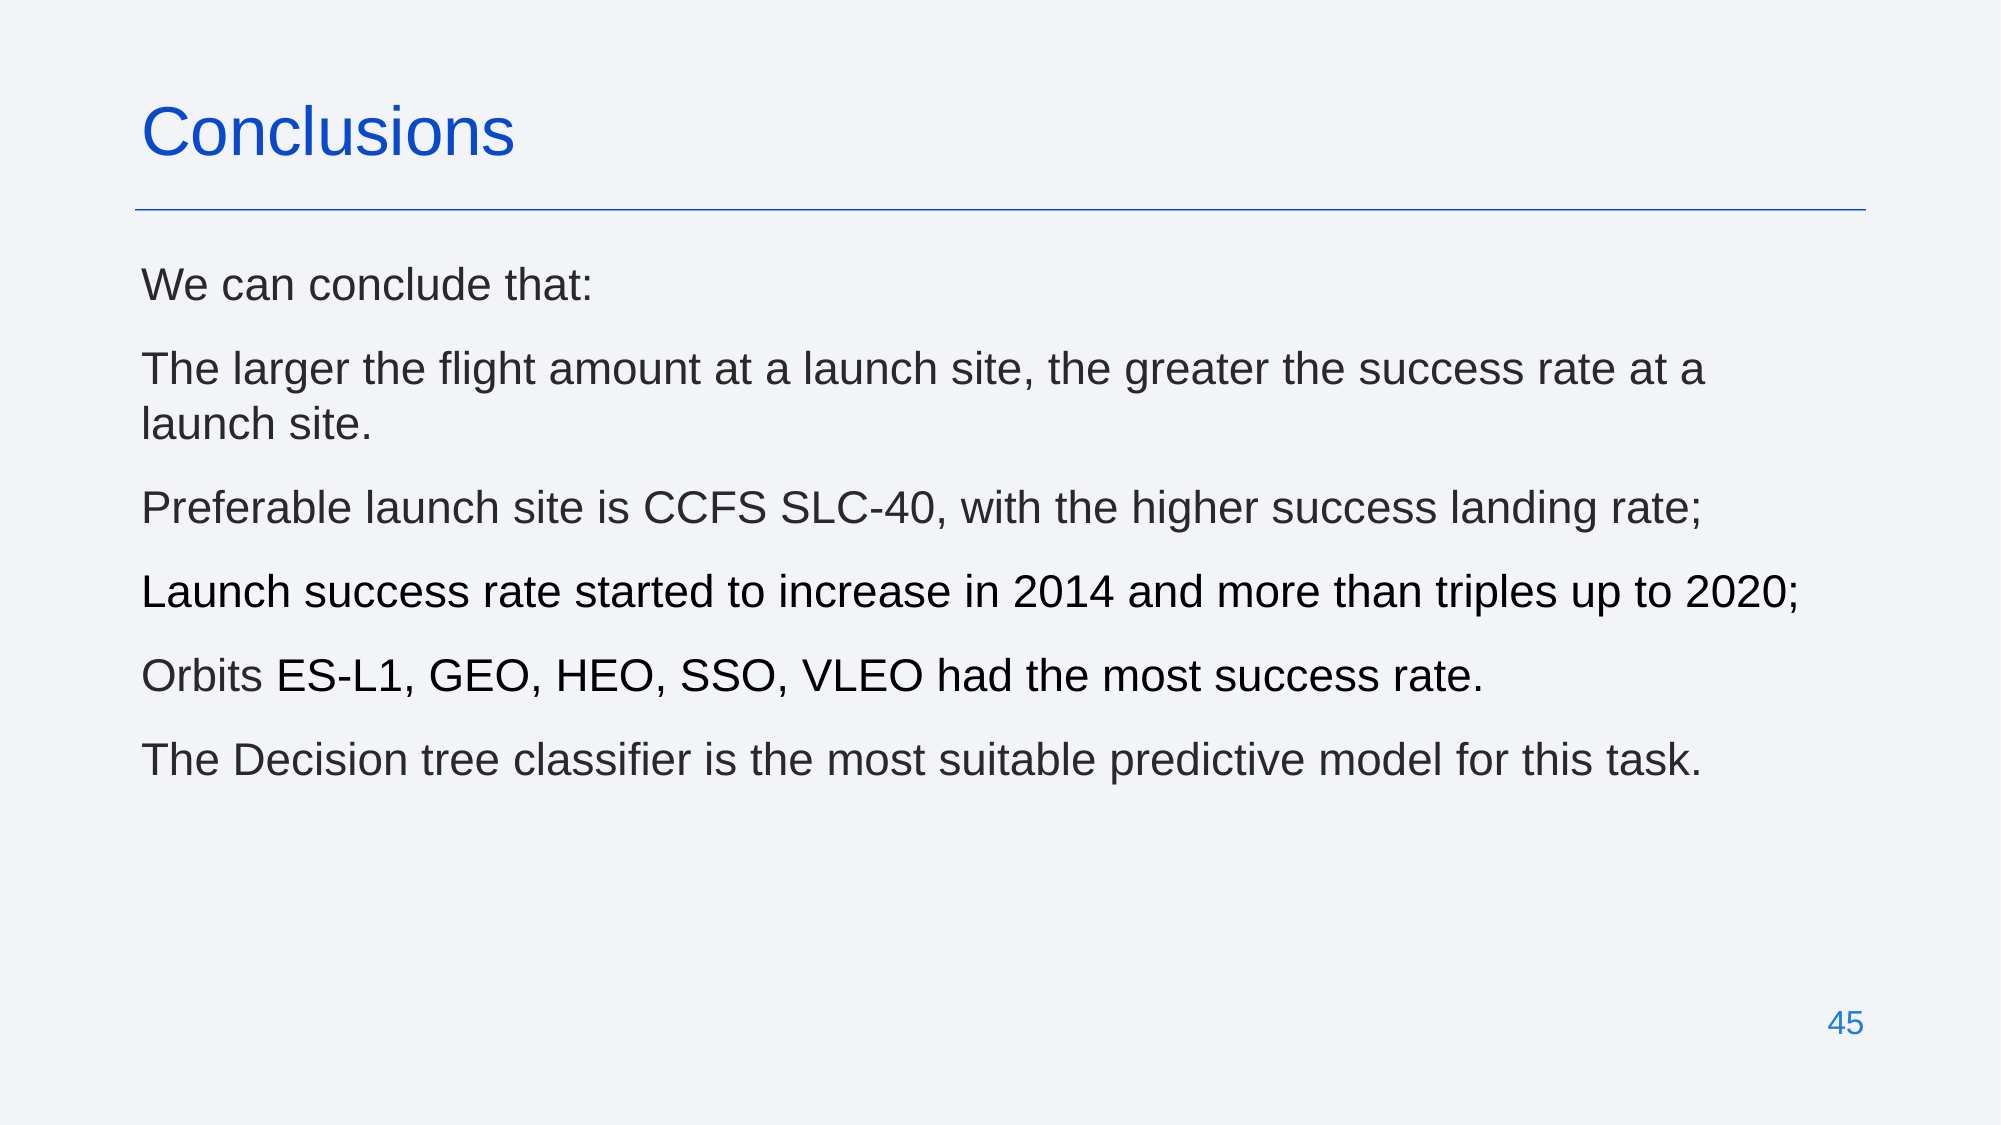

Conclusions
We can conclude that:
The larger the flight amount at a launch site, the greater the success rate at a launch site.
Preferable launch site is CCFS SLC-40, with the higher success landing rate;
Launch success rate started to increase in 2014 and more than triples up to 2020;
Orbits ES-L1, GEO, HEO, SSO, VLEO had the most success rate.
The Decision tree classifier is the most suitable predictive model for this task.

45